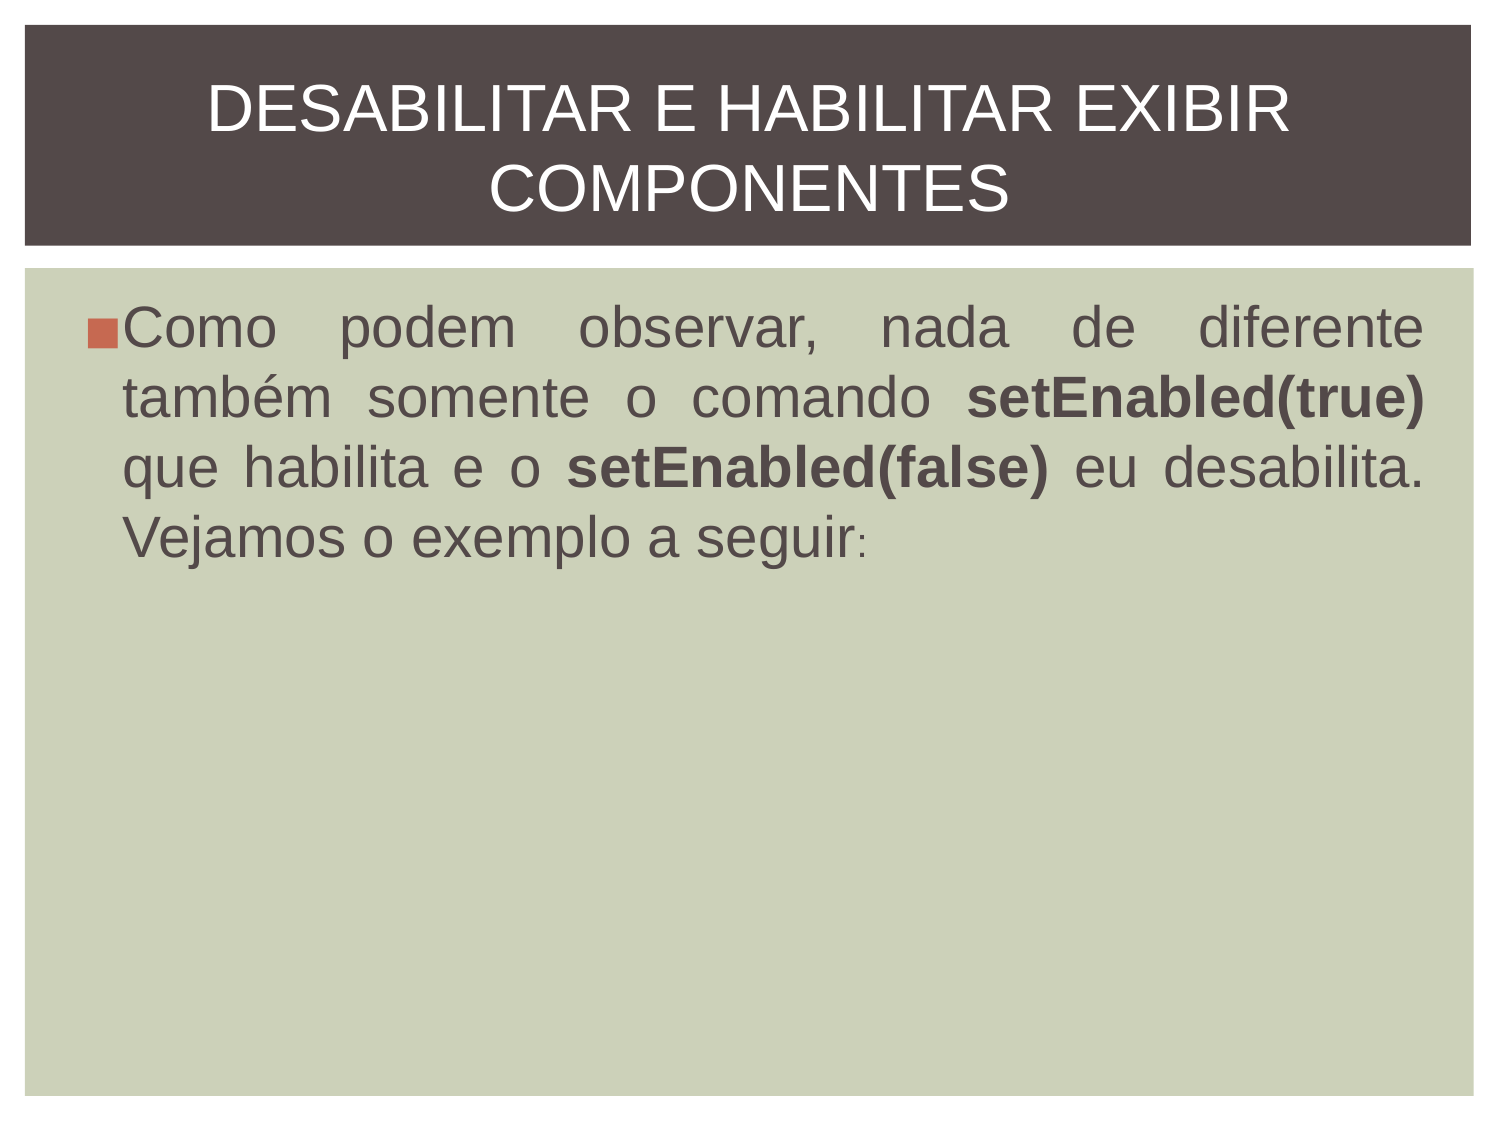

# DESABILITAR E HABILITAR EXIBIR COMPONENTES
Como podem observar, nada de diferente também somente o comando setEnabled(true) que habilita e o setEnabled(false) eu desabilita. Vejamos o exemplo a seguir: